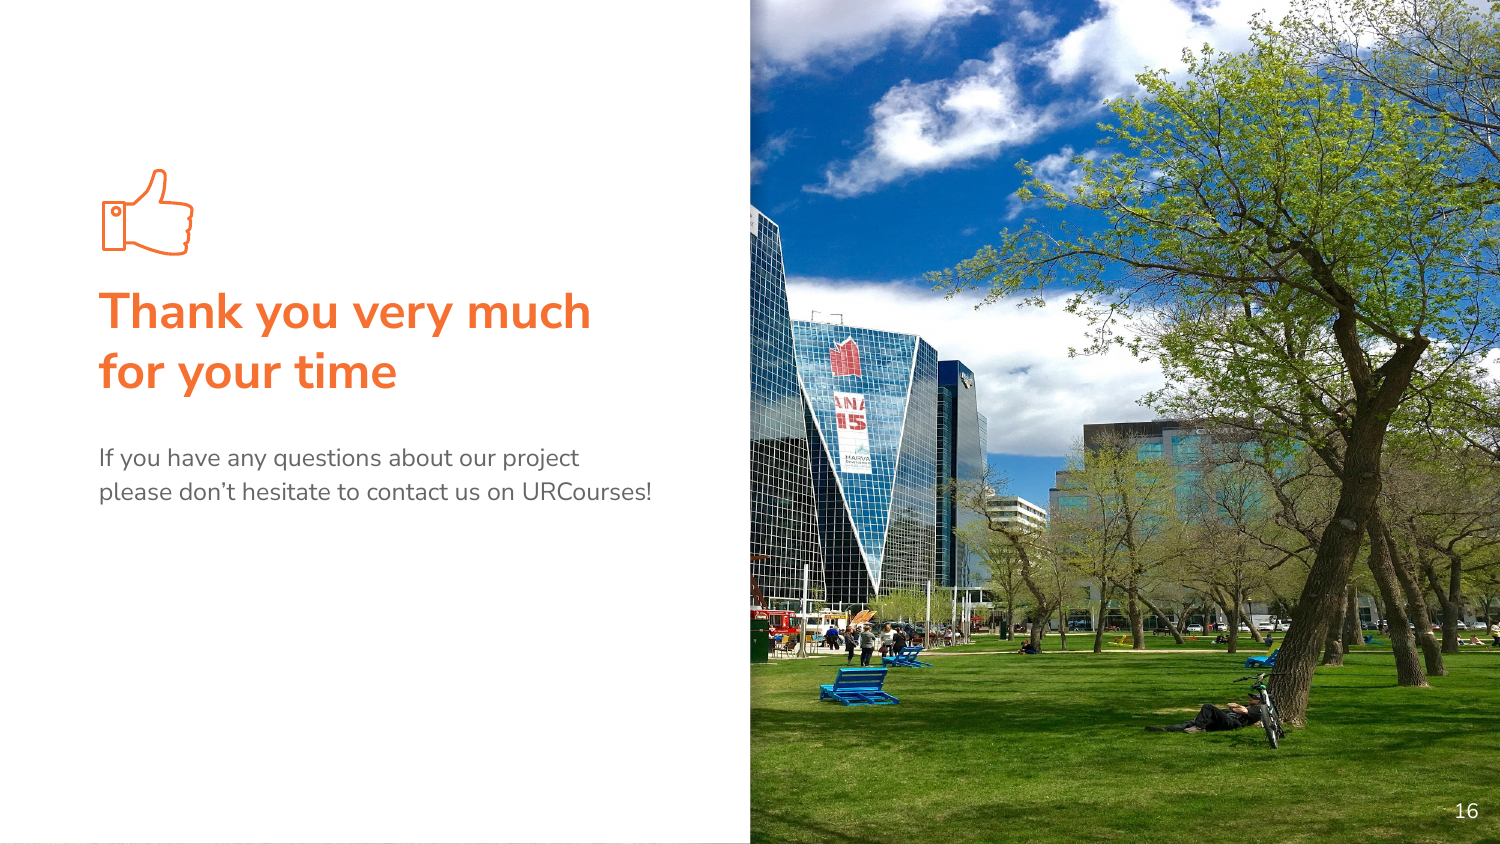

# Thank you very much for your time
If you have any questions about our project please don’t hesitate to contact us on URCourses!
16